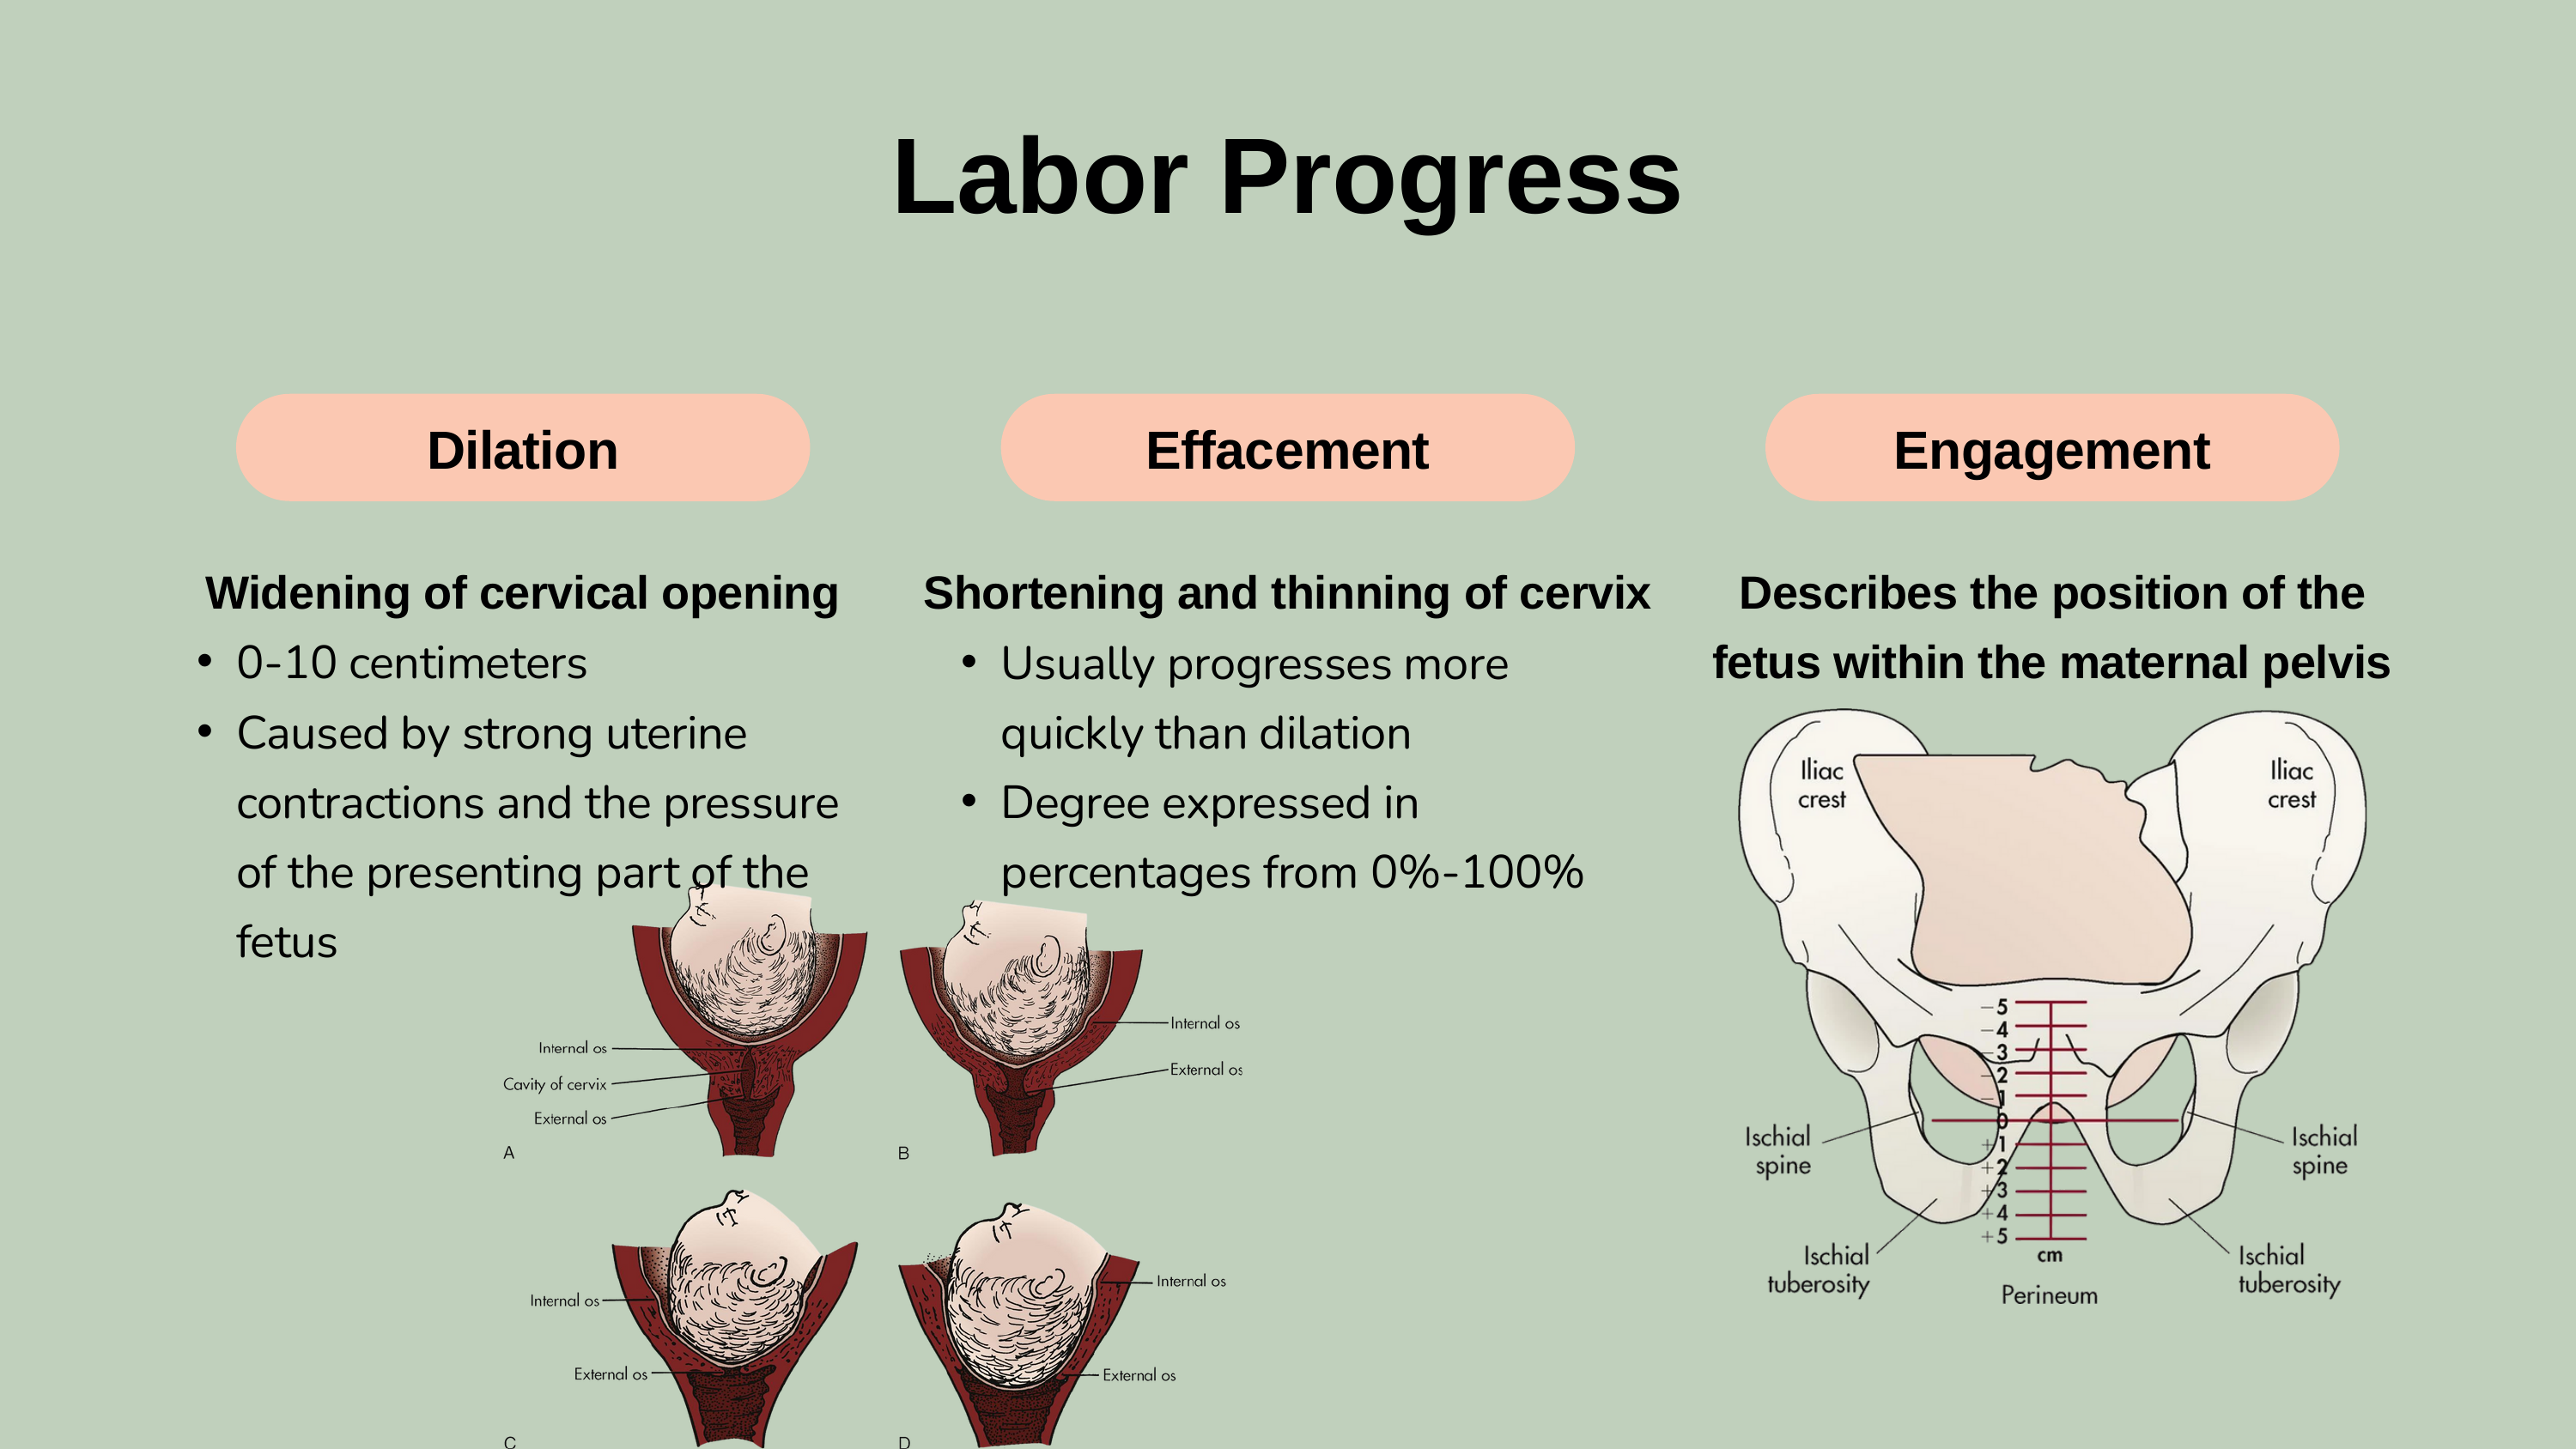

Labor Progress

Dilation

Effacement

Engagement
Widening of cervical opening
0-10 centimeters
Caused by strong uterine contractions and the pressure of the presenting part of the fetus
Shortening and thinning of cervix
Usually progresses more quickly than dilation
Degree expressed in percentages from 0%-100%
Describes the position of the fetus within the maternal pelvis